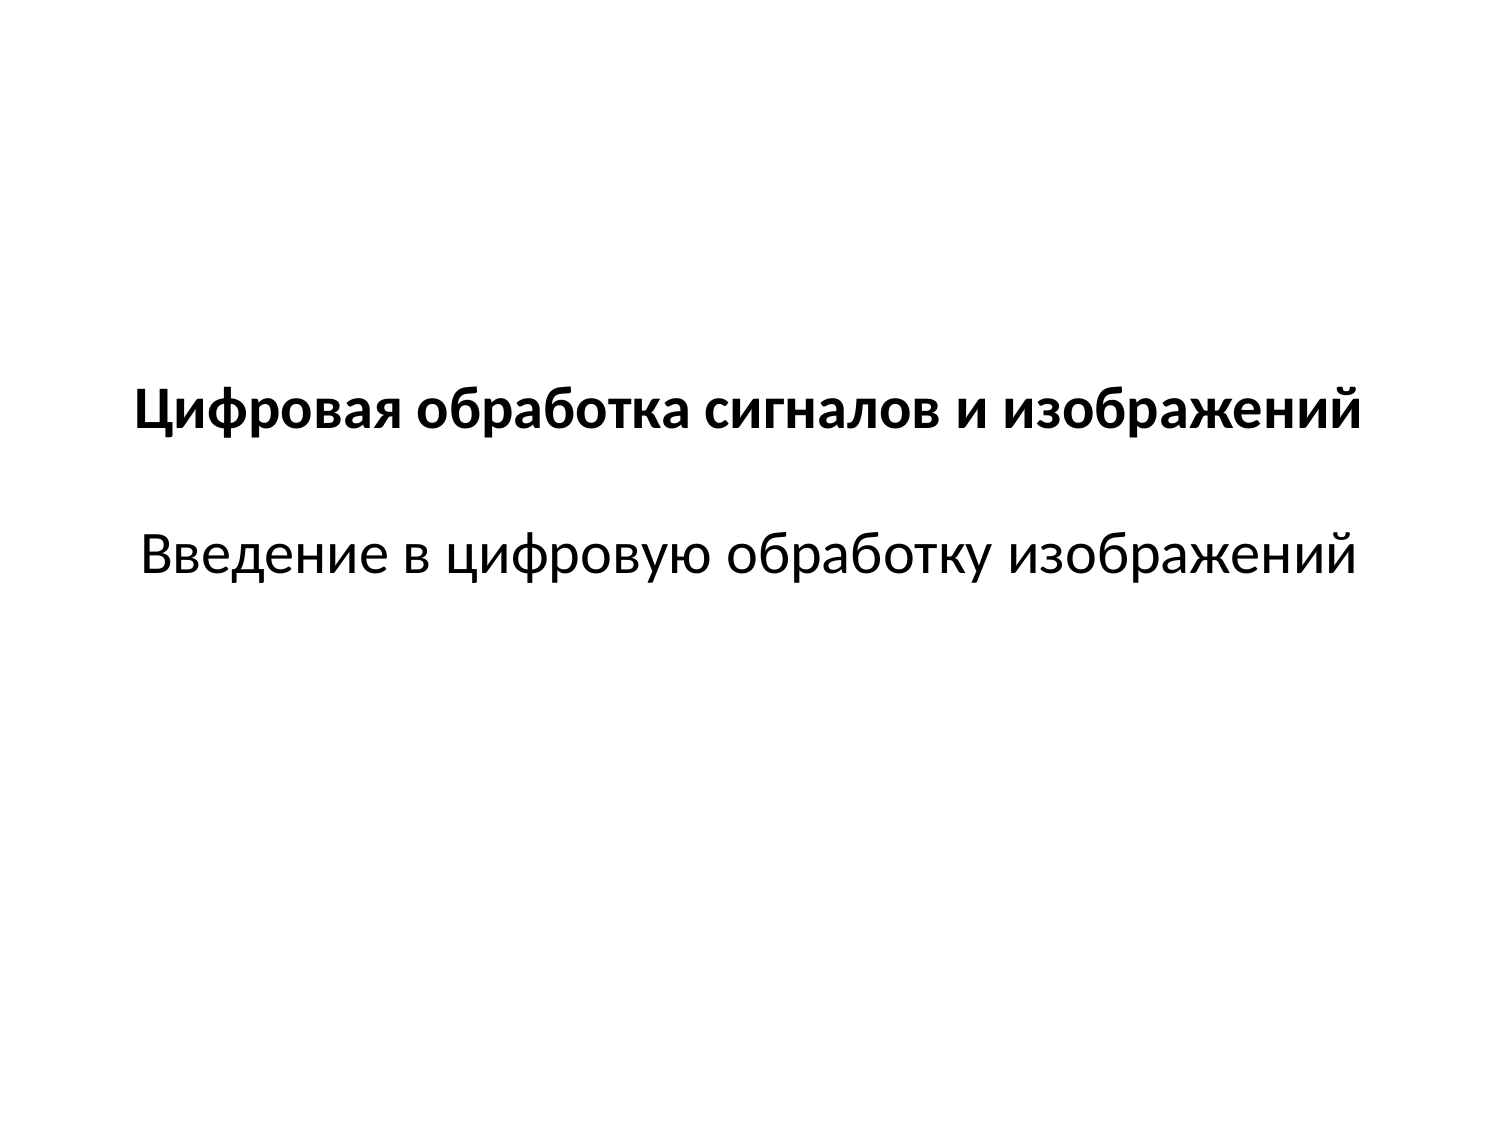

# Цифровая обработка сигналов и изображений Введение в цифровую обработку изображений